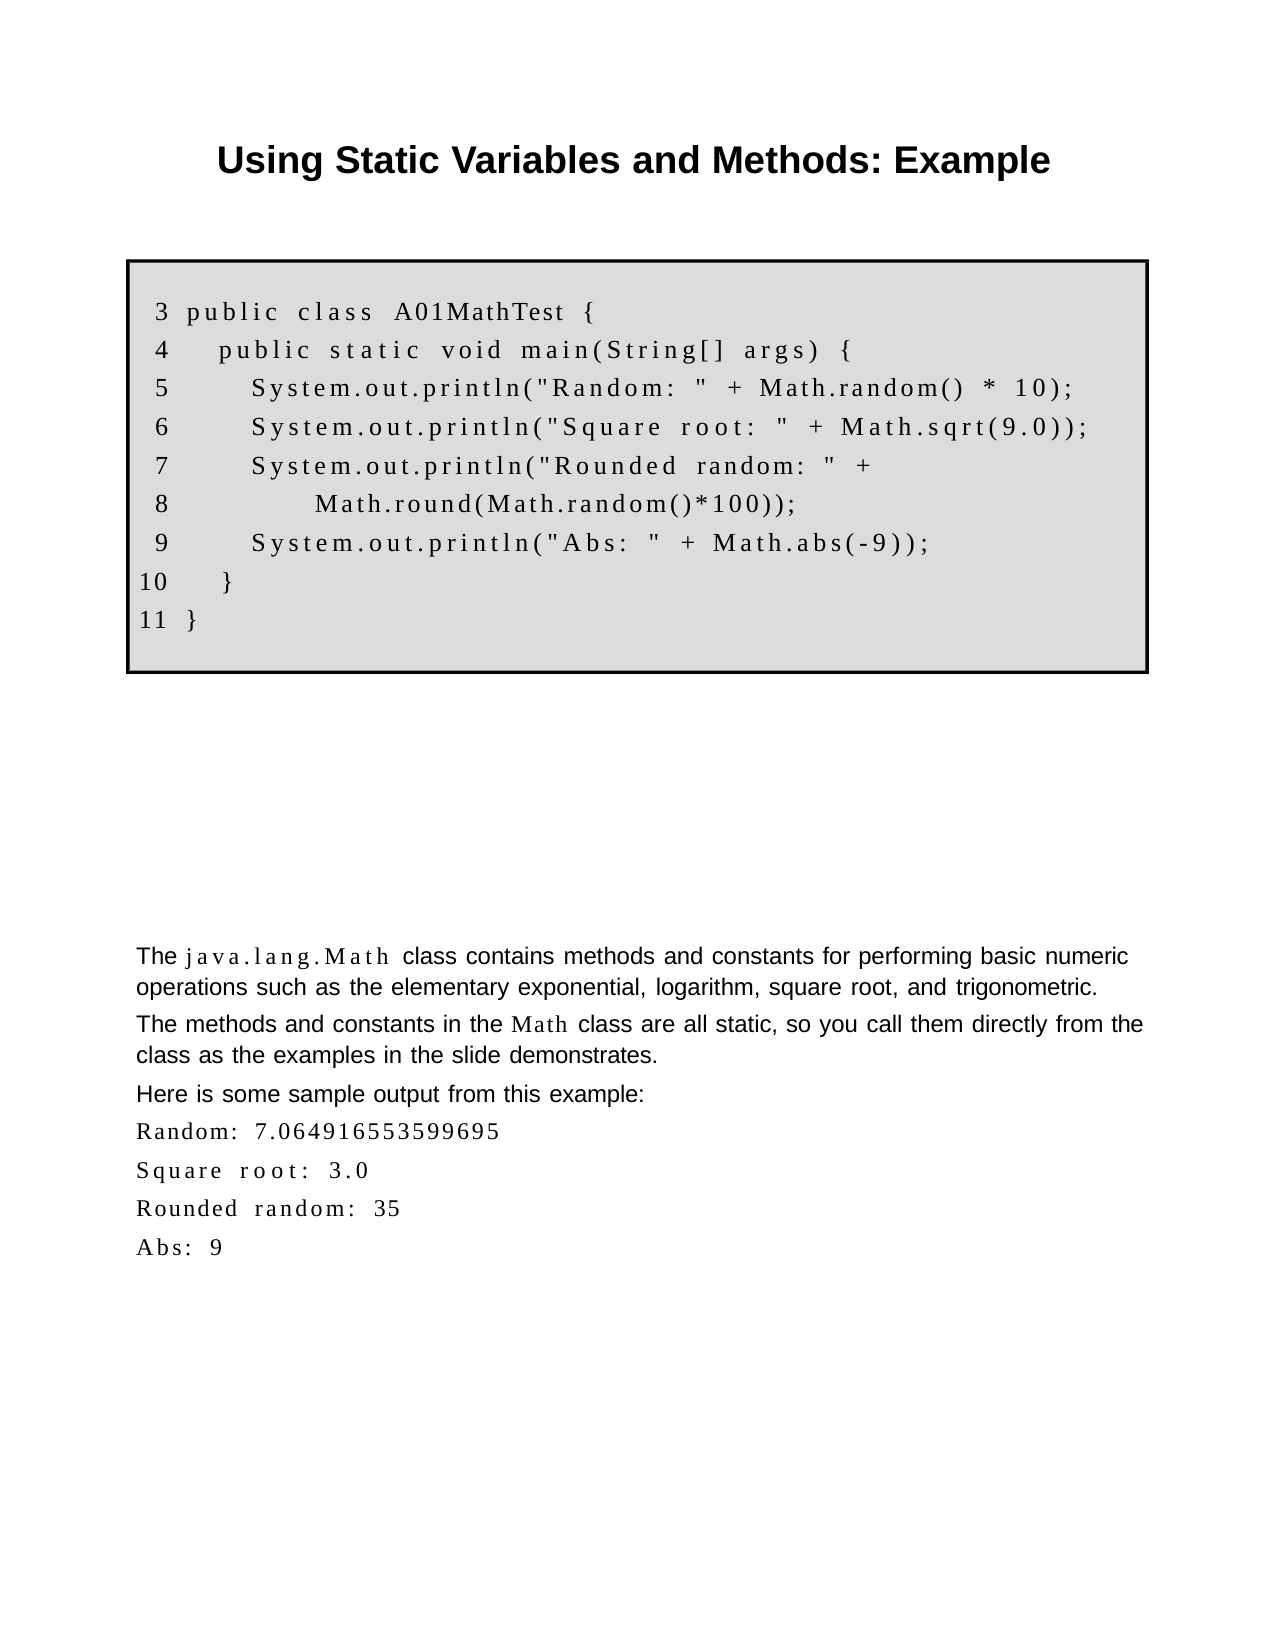

Using Static Variables and Methods: Example

public class A01MathTest {
public static void main(String[] args) {
System.out.println("Random: " + Math.random() * 10);
System.out.println("Square root: " + Math.sqrt(9.0));
System.out.println("Rounded random: " +
Math.round(Math.random()*100));
System.out.println("Abs: " + Math.abs(-9));
10	}
11 }

The java.lang.Math class contains methods and constants for performing basic numeric operations such as the elementary exponential, logarithm, square root, and trigonometric.
The methods and constants in the Math class are all static, so you call them directly from the class as the examples in the slide demonstrates.
Here is some sample output from this example:
Random: 7.064916553599695
Square root: 3.0
Rounded random: 35
Abs: 9